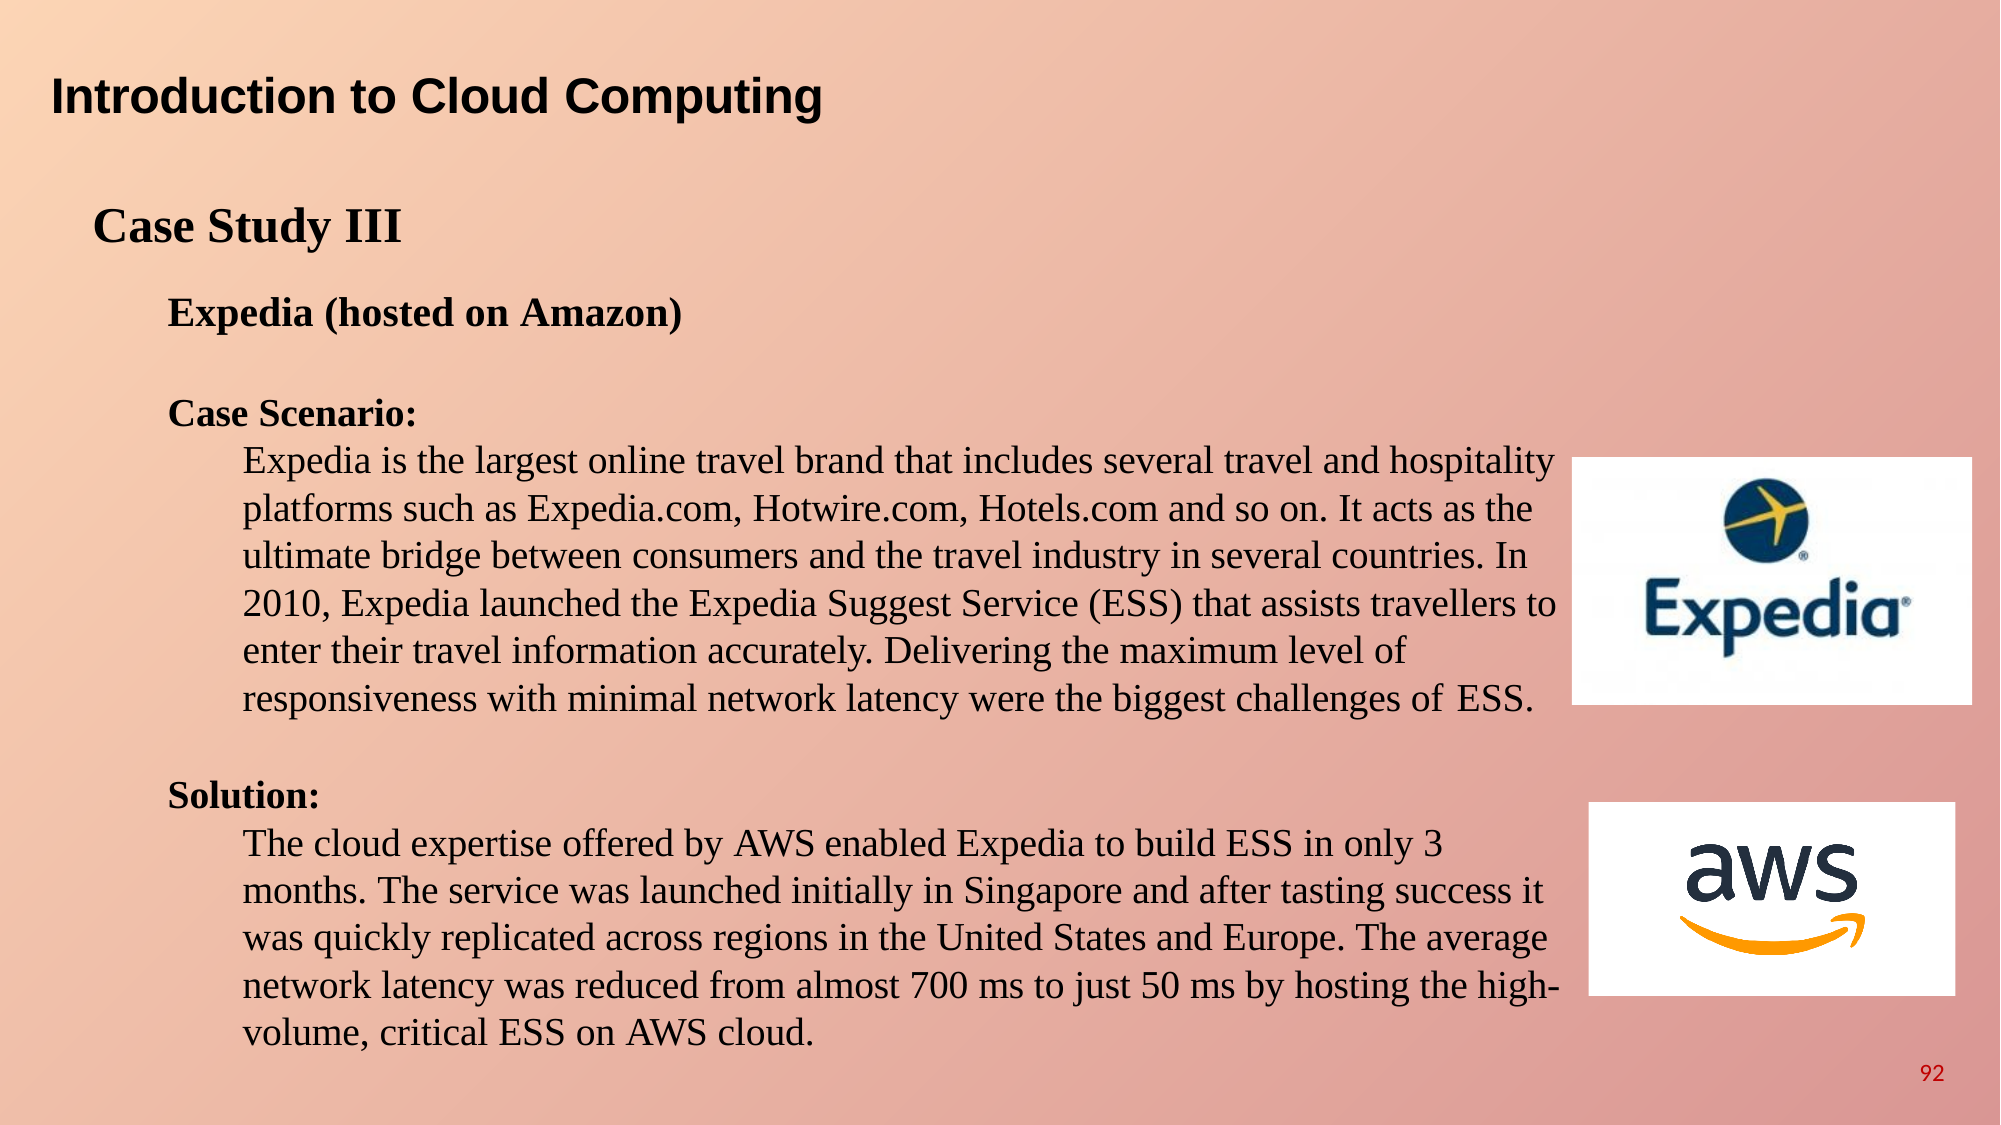

# Introduction to Cloud Computing
Case Study III
Expedia (hosted on Amazon)

Case Scenario:
Expedia is the largest online travel brand that includes several travel and hospitality  platforms such as Expedia.com, Hotwire.com, Hotels.com and so on. It acts as the  ultimate bridge between consumers and the travel industry in several countries. In  2010, Expedia launched the Expedia Suggest Service (ESS) that assists travellers to  enter their travel information accurately. Delivering the maximum level of  responsiveness with minimal network latency were the biggest challenges of ESS.

Solution:
The cloud expertise offered by AWS enabled Expedia to build ESS in only 3  months. The service was launched initially in Singapore and after tasting success it  was quickly replicated across regions in the United States and Europe. The average  network latency was reduced from almost 700 ms to just 50 ms by hosting the high-  volume, critical ESS on AWS cloud.

92